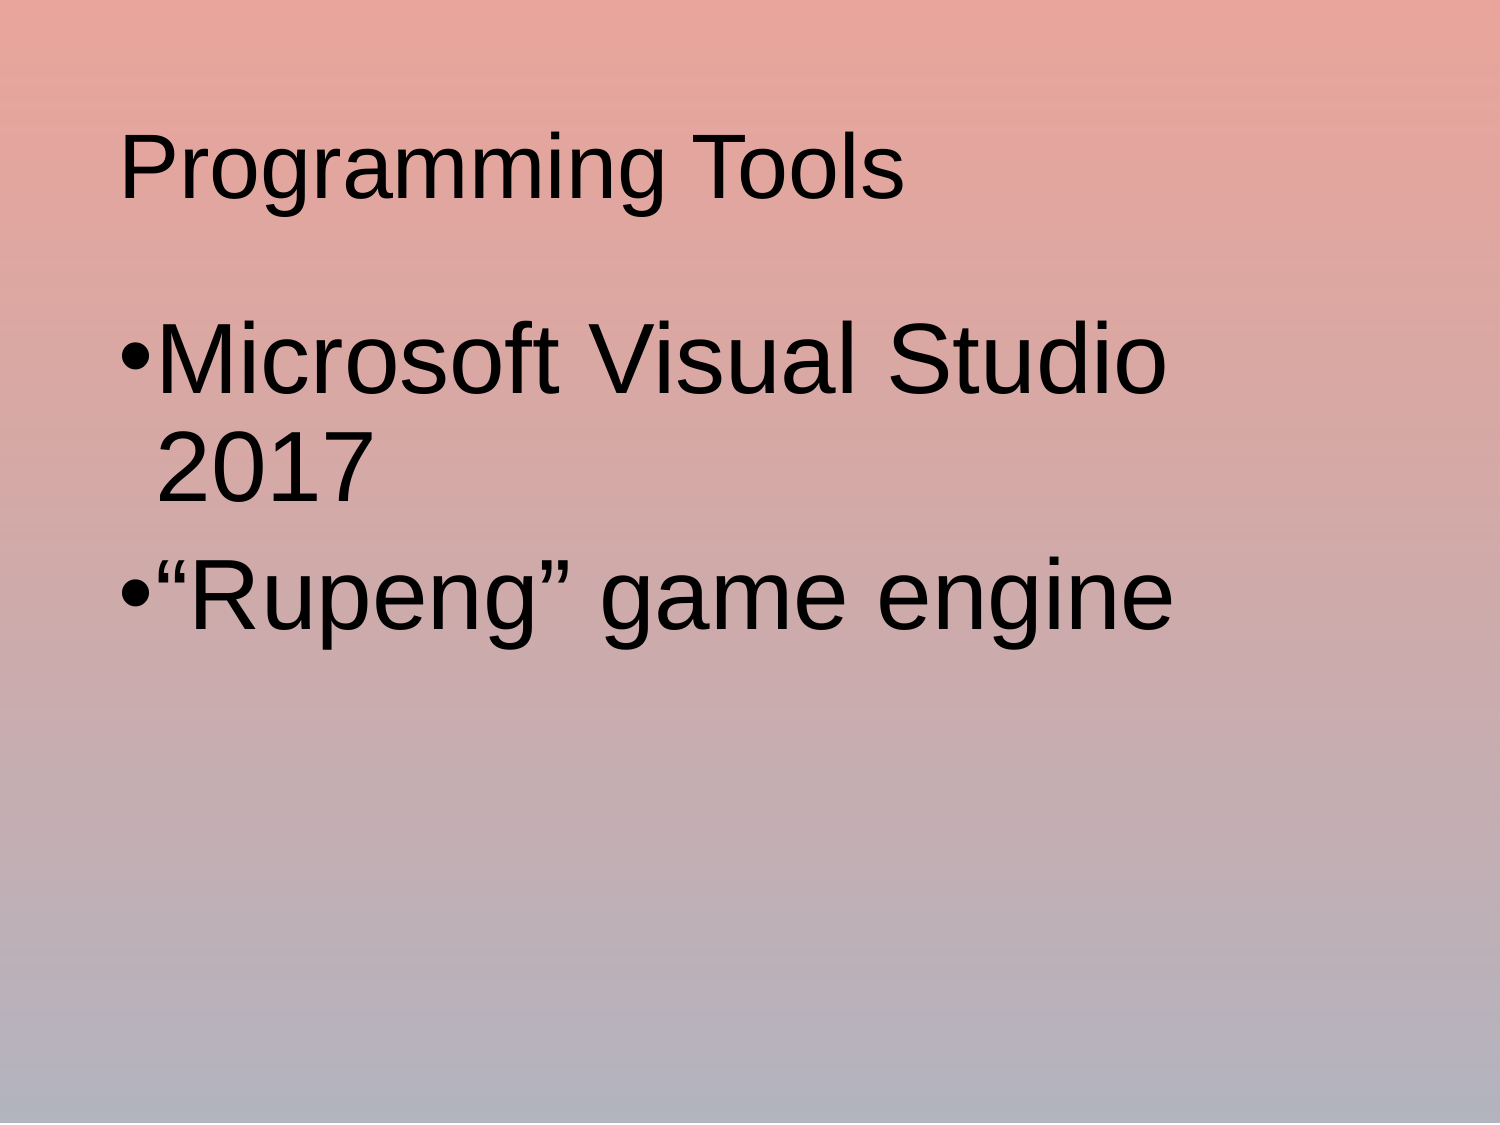

# Programming Tools
Microsoft Visual Studio 2017
“Rupeng” game engine